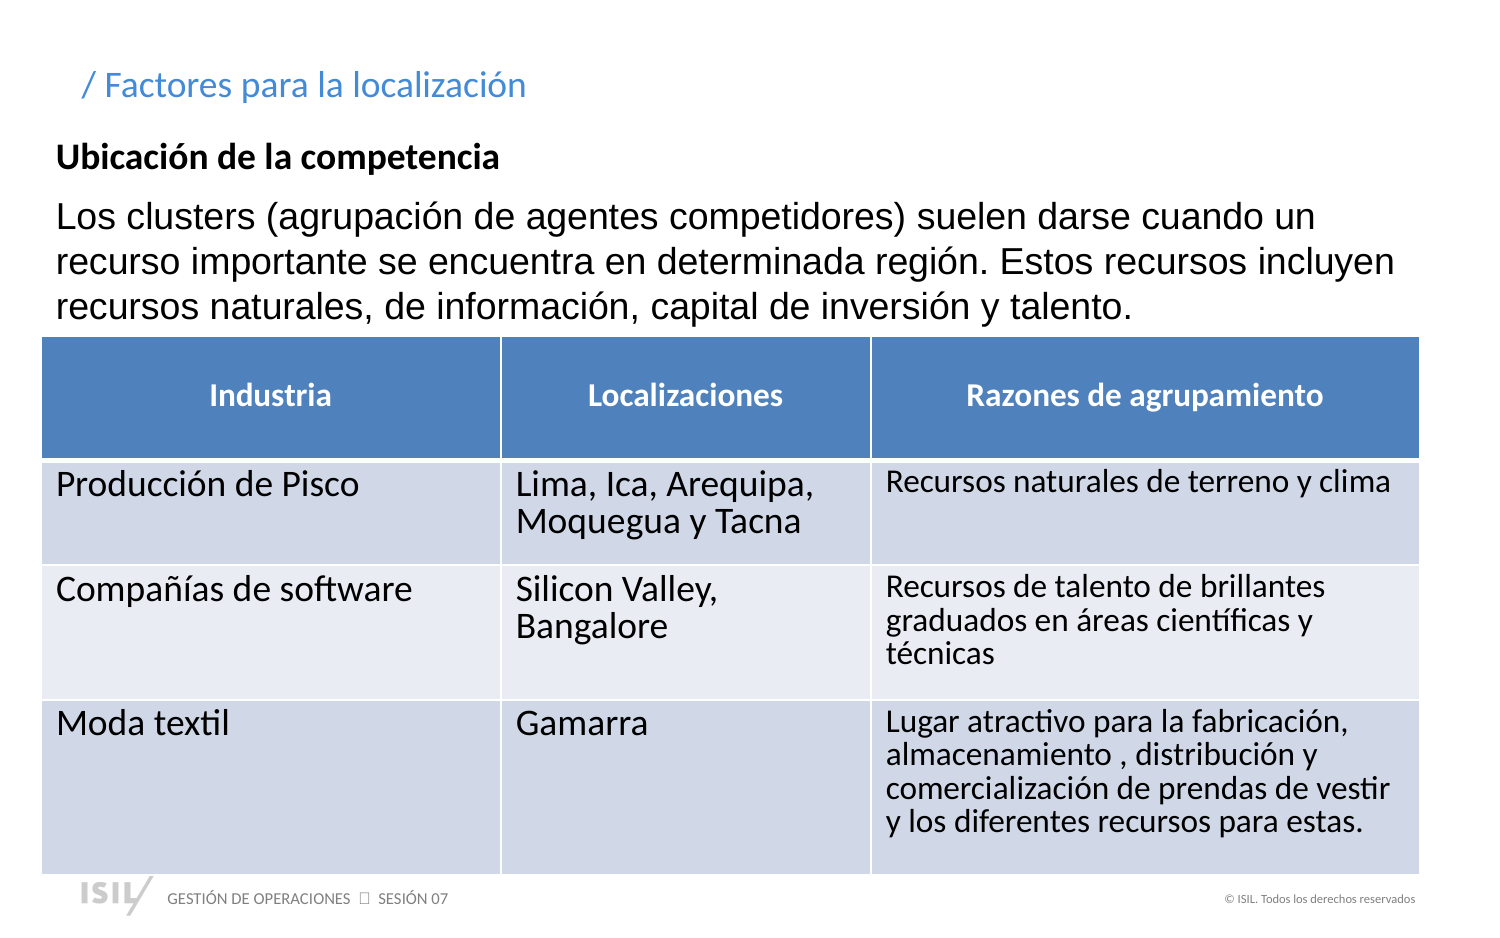

/ Factores para la localización
Ubicación de la competencia
Los clusters (agrupación de agentes competidores) suelen darse cuando un recurso importante se encuentra en determinada región. Estos recursos incluyen recursos naturales, de información, capital de inversión y talento.
| Industria | Localizaciones | Razones de agrupamiento |
| --- | --- | --- |
| Producción de Pisco | Lima, Ica, Arequipa, Moquegua y Tacna | Recursos naturales de terreno y clima |
| Compañías de software | Silicon Valley, Bangalore | Recursos de talento de brillantes graduados en áreas científicas y técnicas |
| Moda textil | Gamarra | Lugar atractivo para la fabricación, almacenamiento , distribución y comercialización de prendas de vestir y los diferentes recursos para estas. |